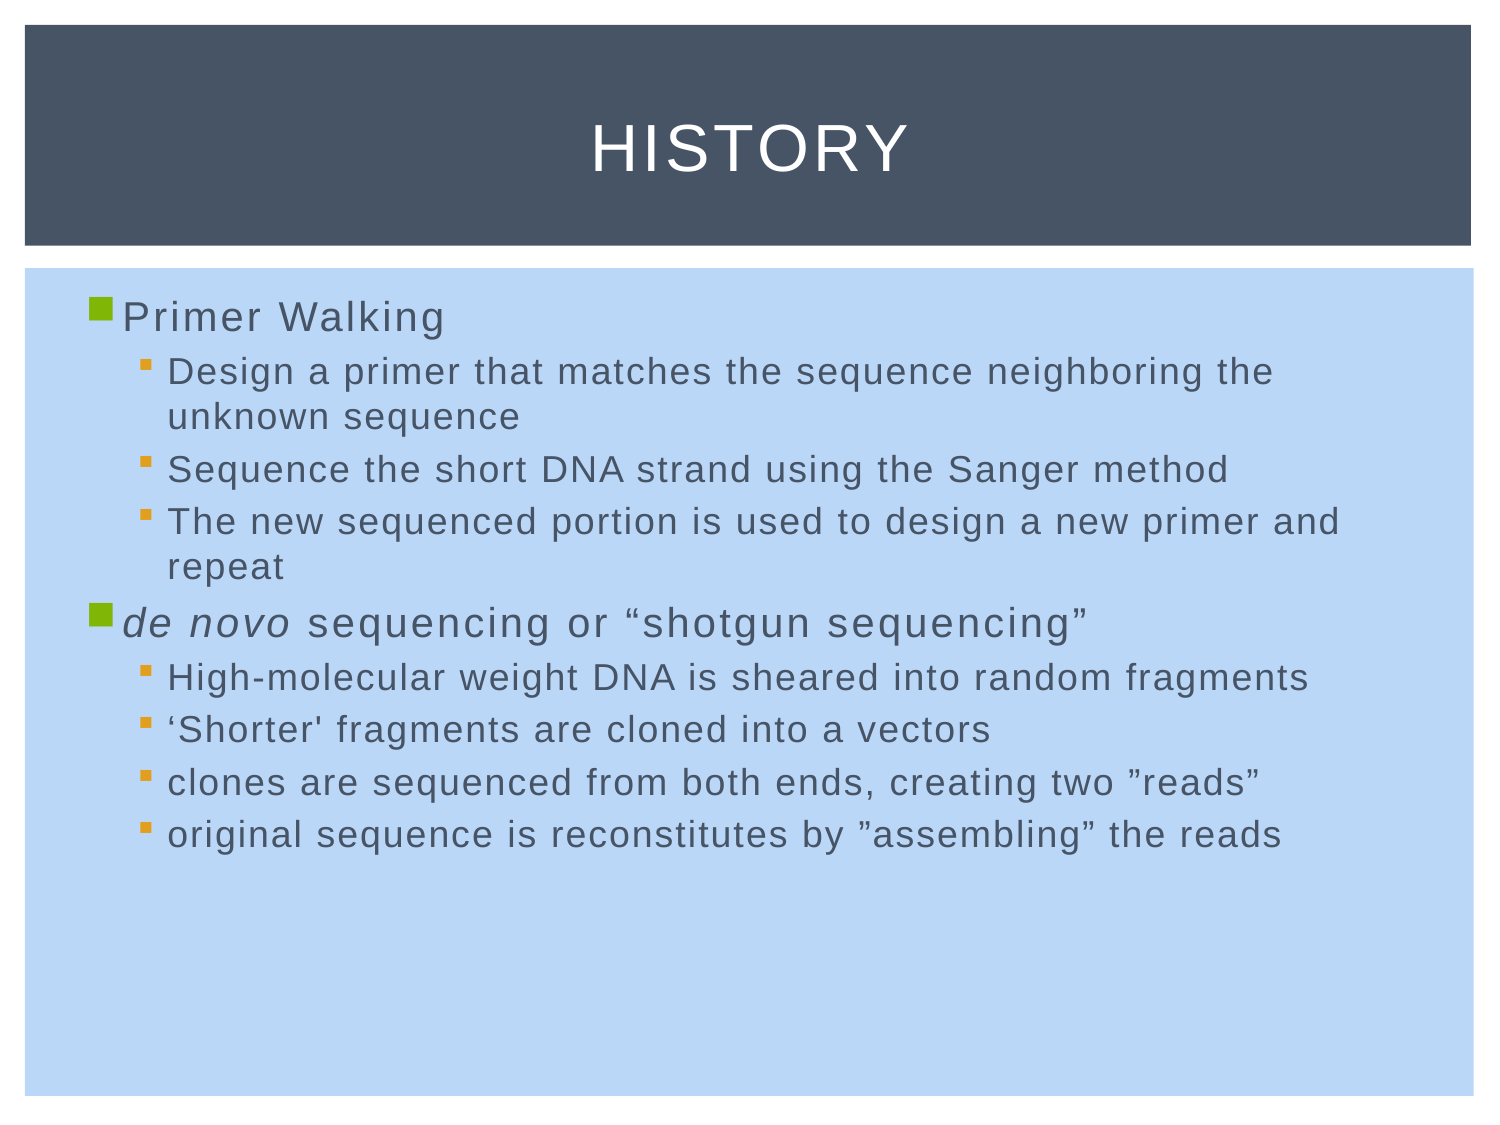

# History
Primer Walking
Design a primer that matches the sequence neighboring the unknown sequence
Sequence the short DNA strand using the Sanger method
The new sequenced portion is used to design a new primer and repeat
de novo sequencing or “shotgun sequencing”
High-molecular weight DNA is sheared into random fragments
‘Shorter' fragments are cloned into a vectors
clones are sequenced from both ends, creating two ”reads”
original sequence is reconstitutes by ”assembling” the reads